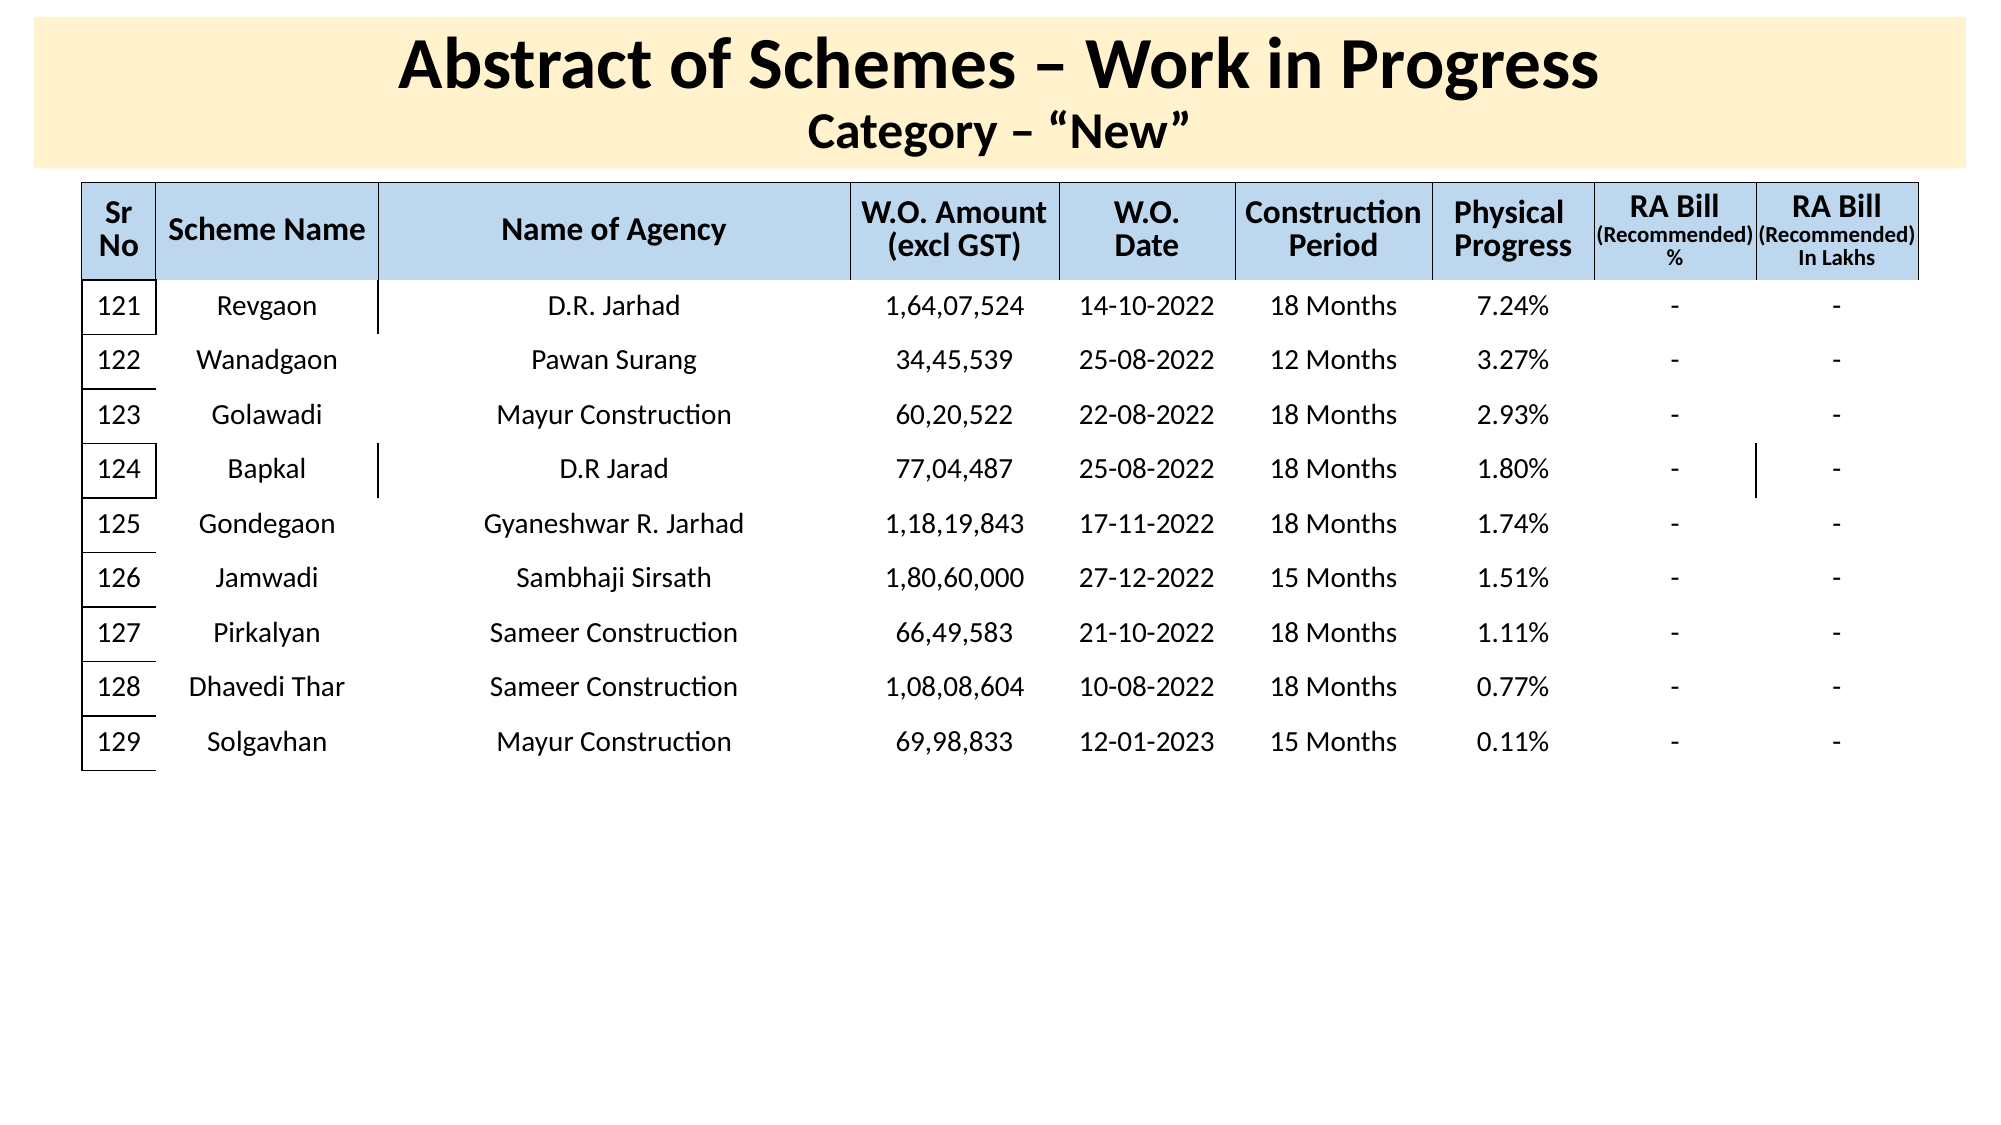

# Abstract of Schemes – Work in Progress Category – “New”
| Sr No | Scheme Name | Name of Agency | W.O. Amount (excl GST) | W.O. Date | Construction Period | Physical Progress | RA Bill (Recommended) % | RA Bill (Recommended) In Lakhs |
| --- | --- | --- | --- | --- | --- | --- | --- | --- |
| 121 | Revgaon | D.R. Jarhad | 1,64,07,524 | 14-10-2022 | 18 Months | 7.24% | - | - |
| --- | --- | --- | --- | --- | --- | --- | --- | --- |
| 122 | Wanadgaon | Pawan Surang | 34,45,539 | 25-08-2022 | 12 Months | 3.27% | - | - |
| 123 | Golawadi | Mayur Construction | 60,20,522 | 22-08-2022 | 18 Months | 2.93% | - | - |
| 124 | Bapkal | D.R Jarad | 77,04,487 | 25-08-2022 | 18 Months | 1.80% | - | - |
| 125 | Gondegaon | Gyaneshwar R. Jarhad | 1,18,19,843 | 17-11-2022 | 18 Months | 1.74% | - | - |
| 126 | Jamwadi | Sambhaji Sirsath | 1,80,60,000 | 27-12-2022 | 15 Months | 1.51% | - | - |
| 127 | Pirkalyan | Sameer Construction | 66,49,583 | 21-10-2022 | 18 Months | 1.11% | - | - |
| 128 | Dhavedi Thar | Sameer Construction | 1,08,08,604 | 10-08-2022 | 18 Months | 0.77% | - | - |
| 129 | Solgavhan | Mayur Construction | 69,98,833 | 12-01-2023 | 15 Months | 0.11% | - | - |